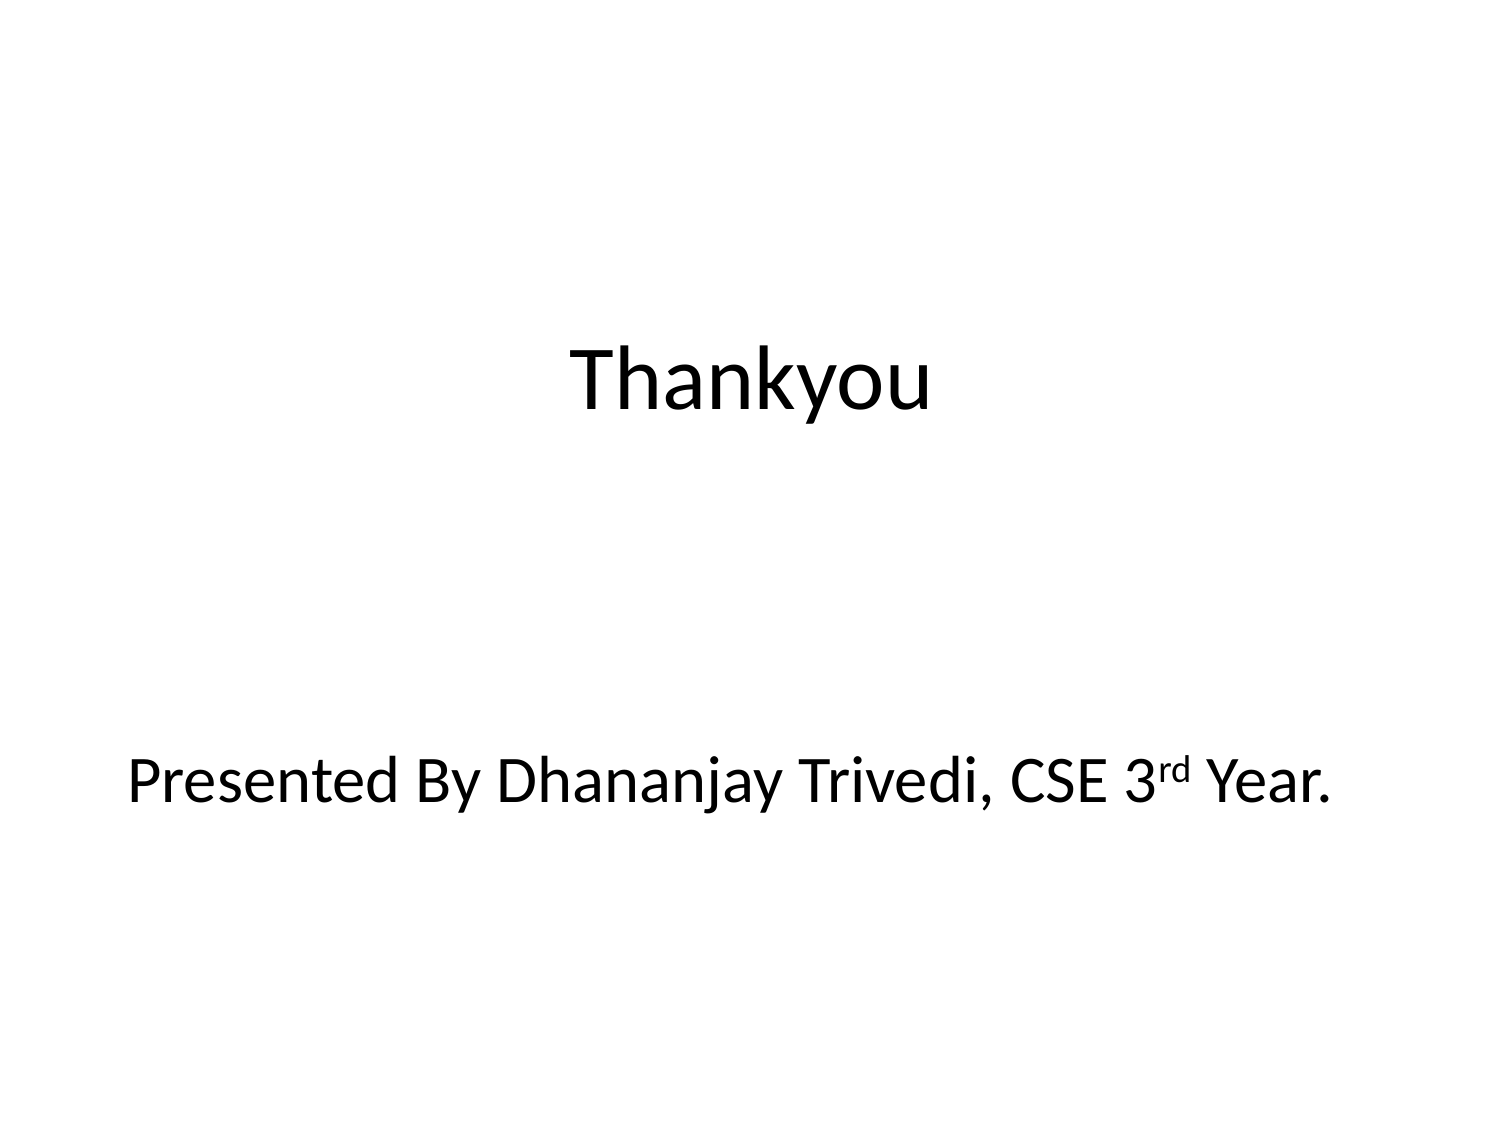

# Thankyou
Presented By Dhananjay Trivedi, CSE 3rd Year.